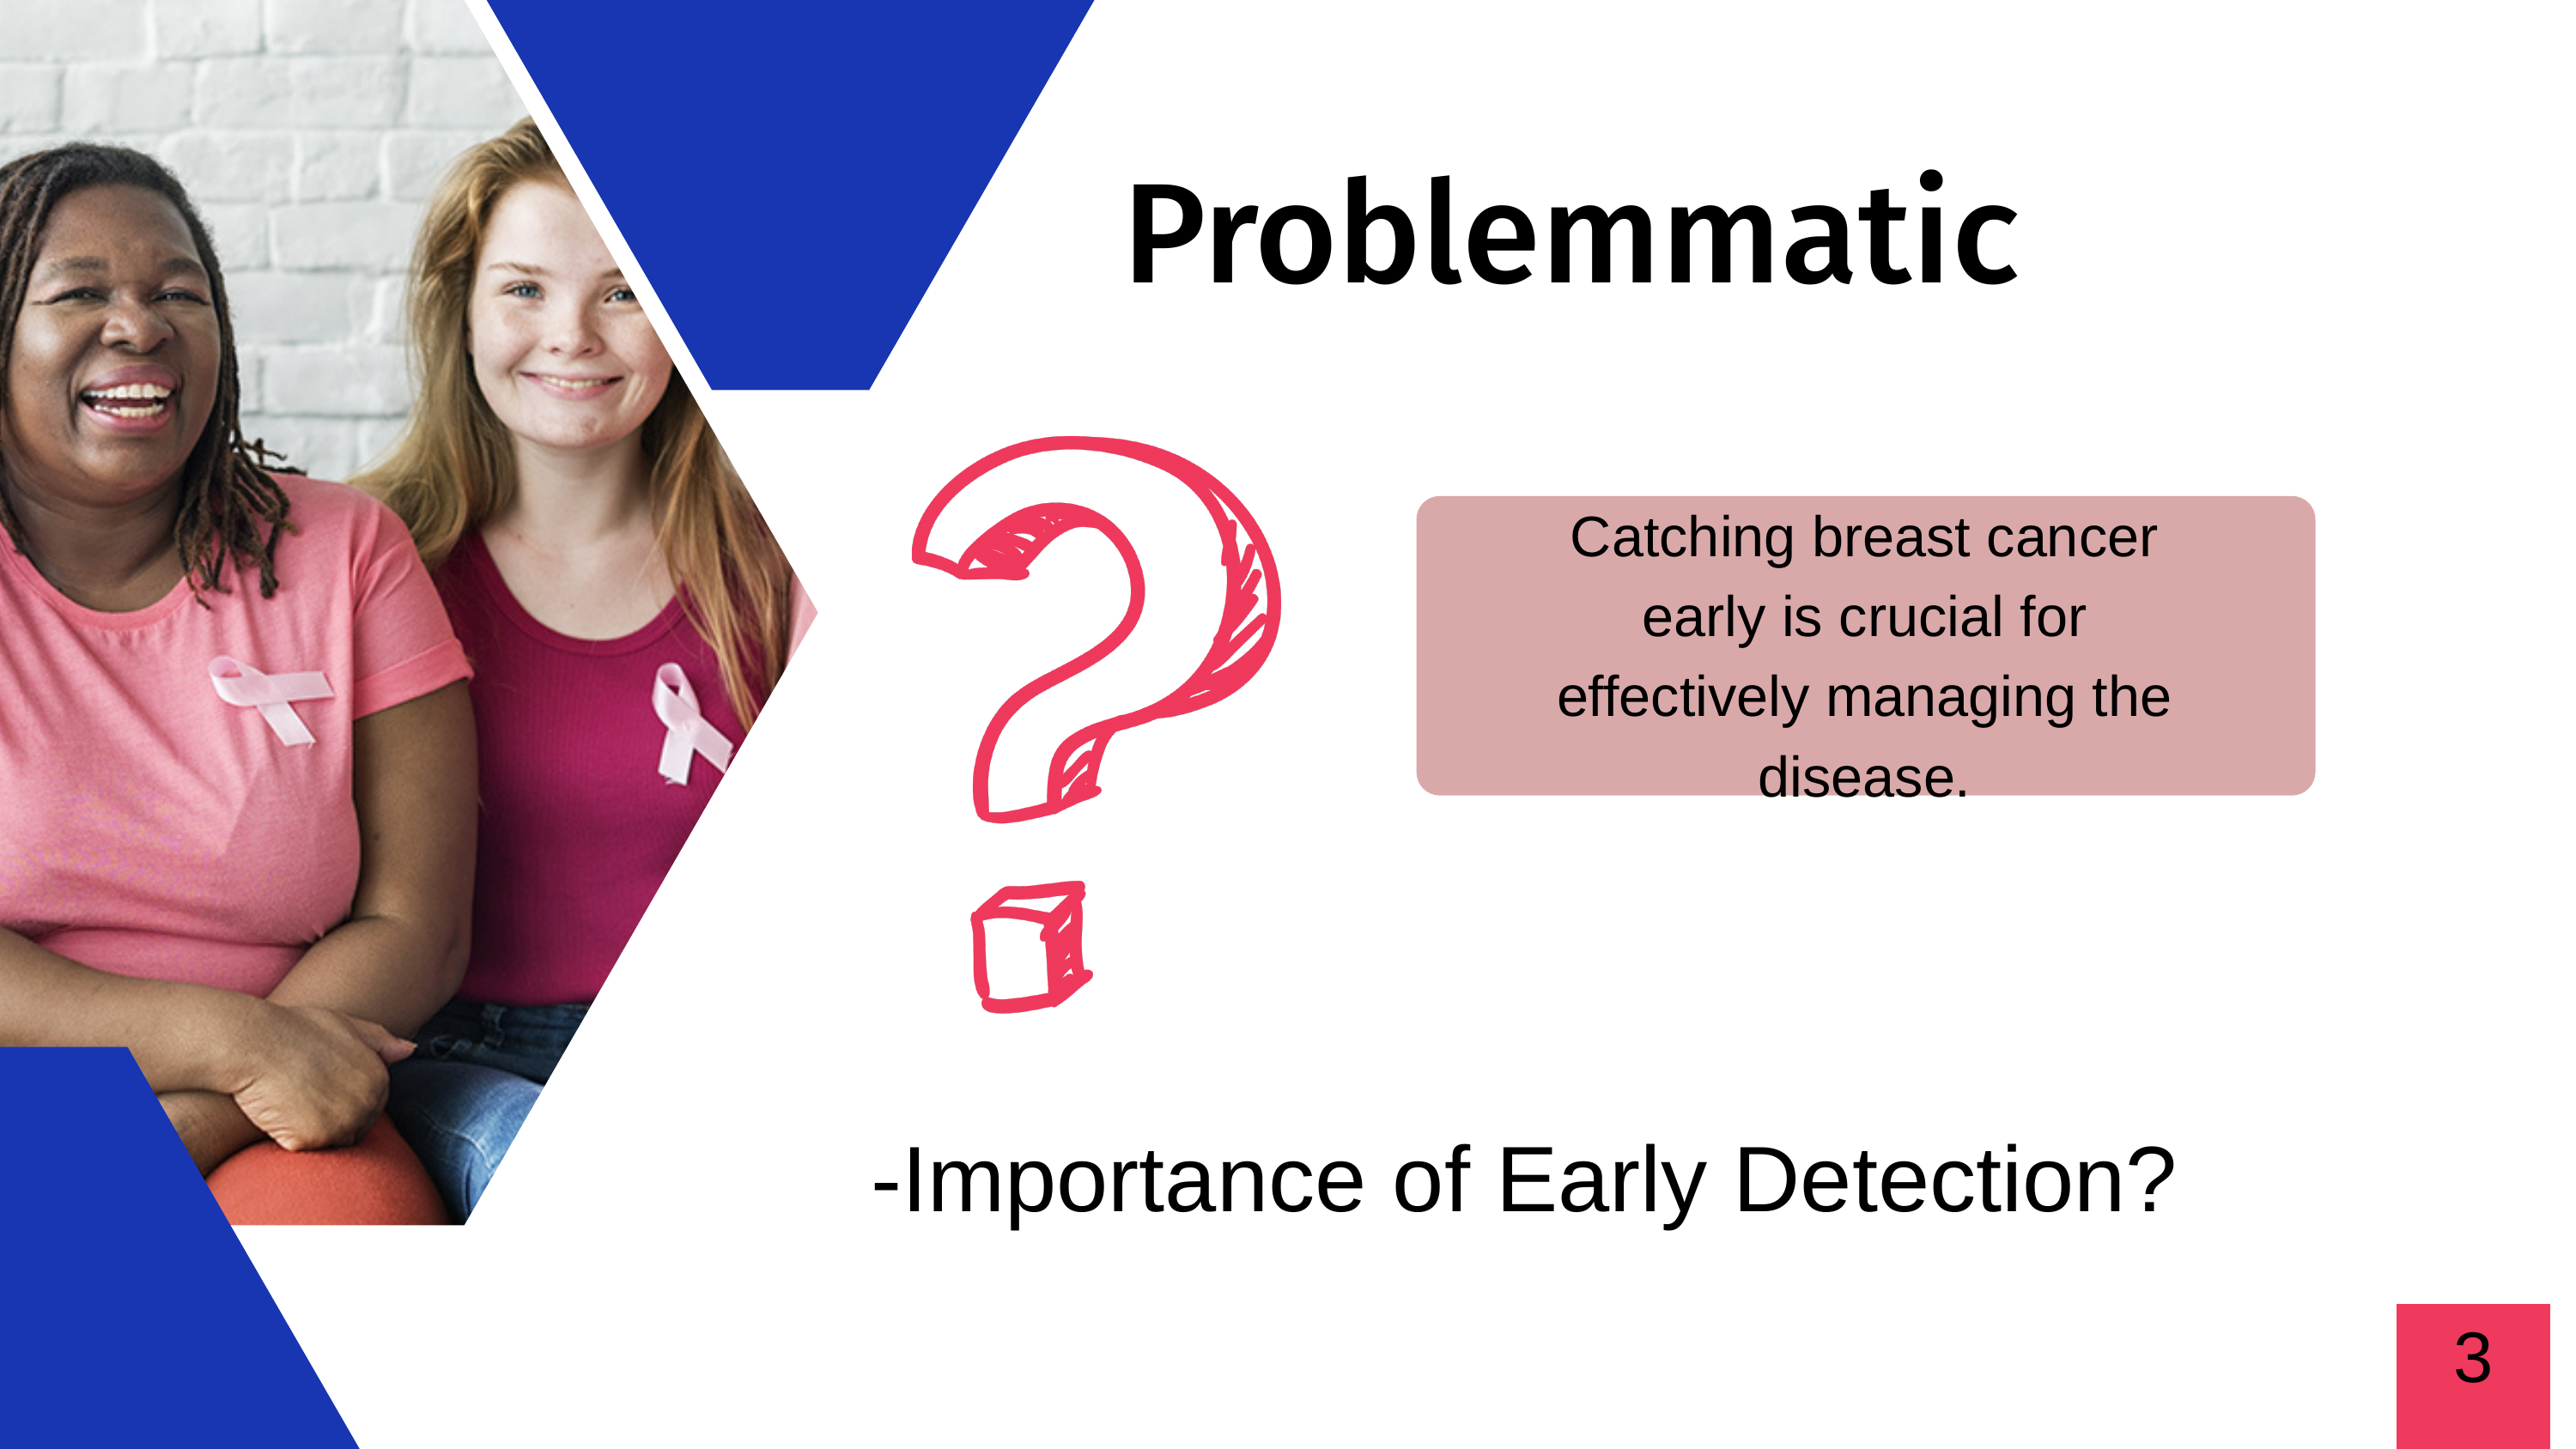

Problemmatic

Catching breast cancer early is crucial for effectively managing the disease.

-Importance of Early Detection?
3